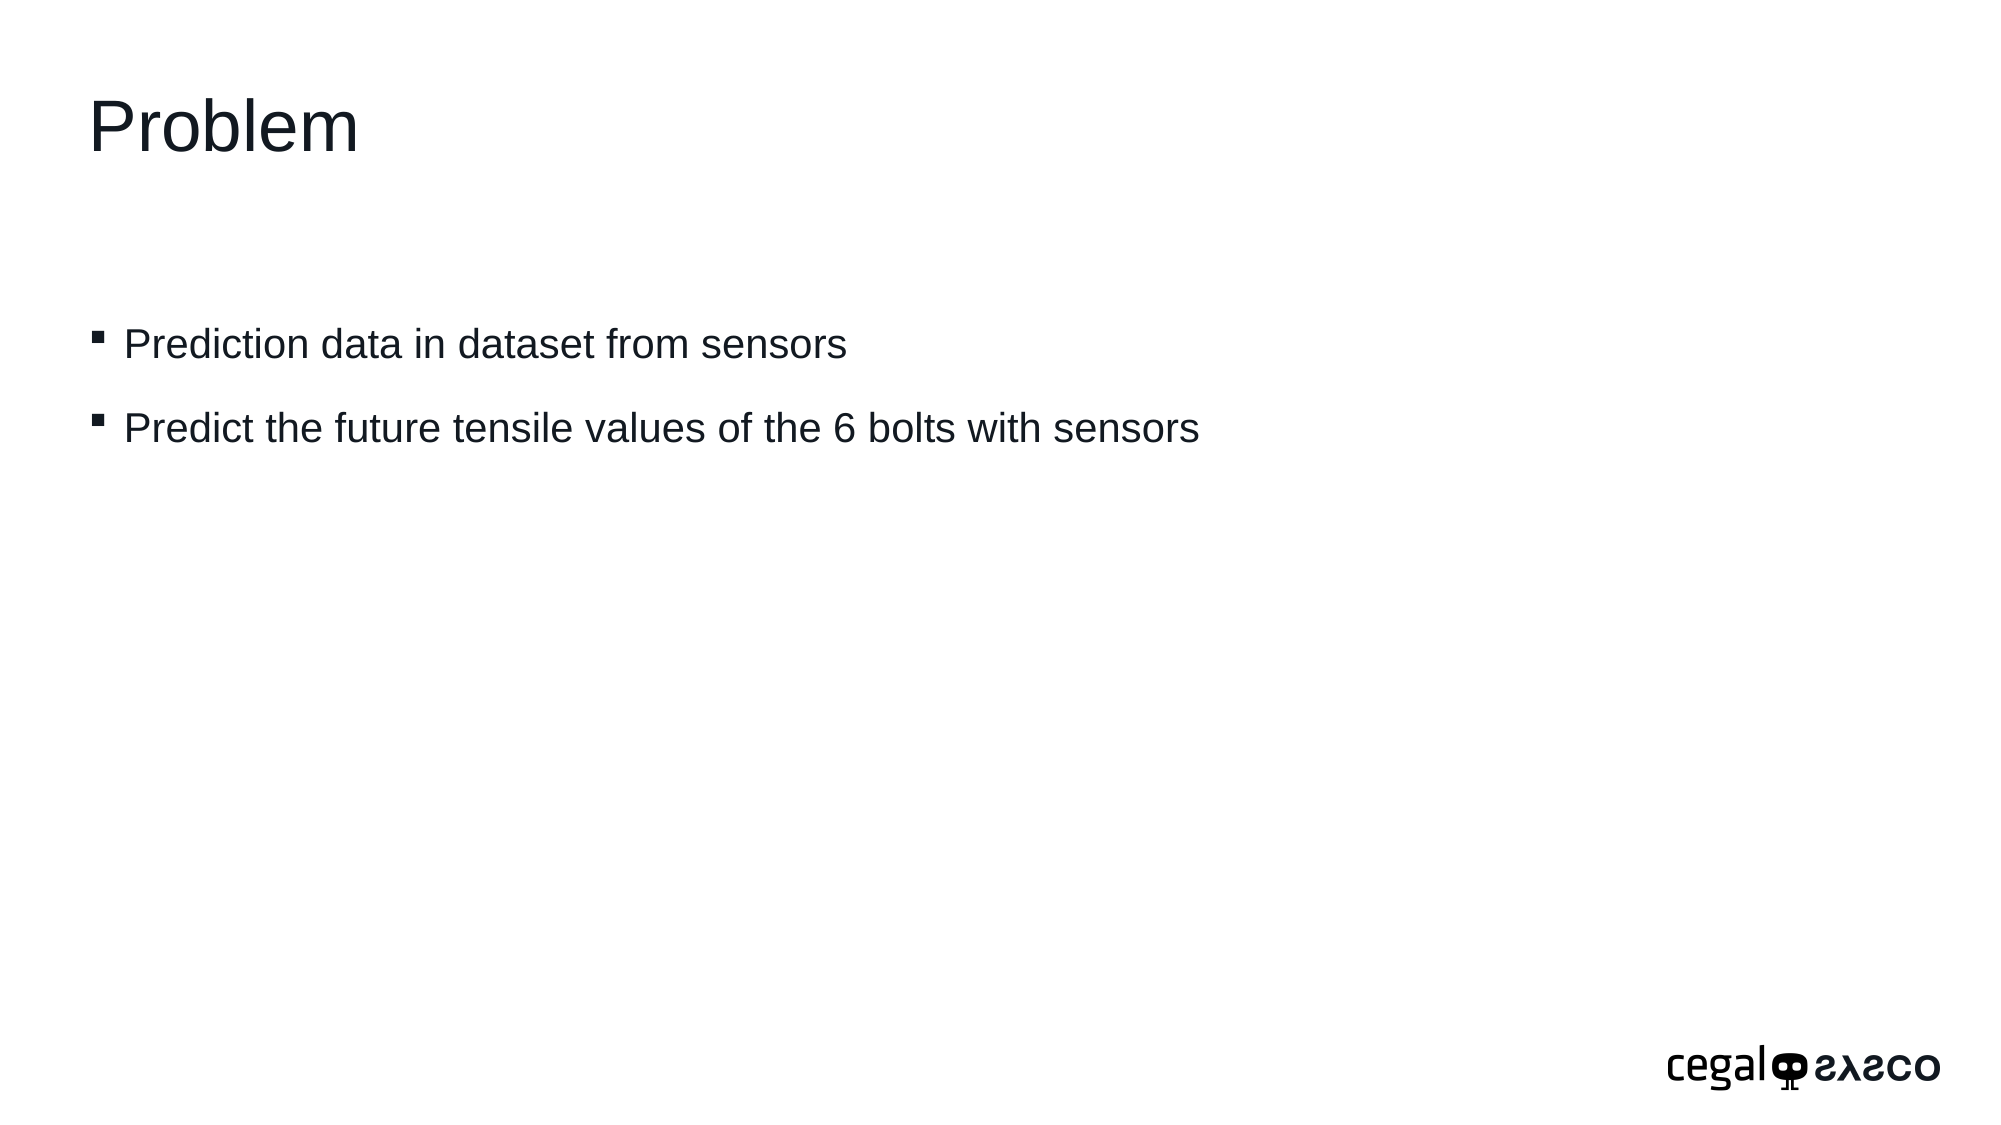

3
# Problem
Prediction data in dataset from sensors
Predict the future tensile values of the 6 bolts with sensors